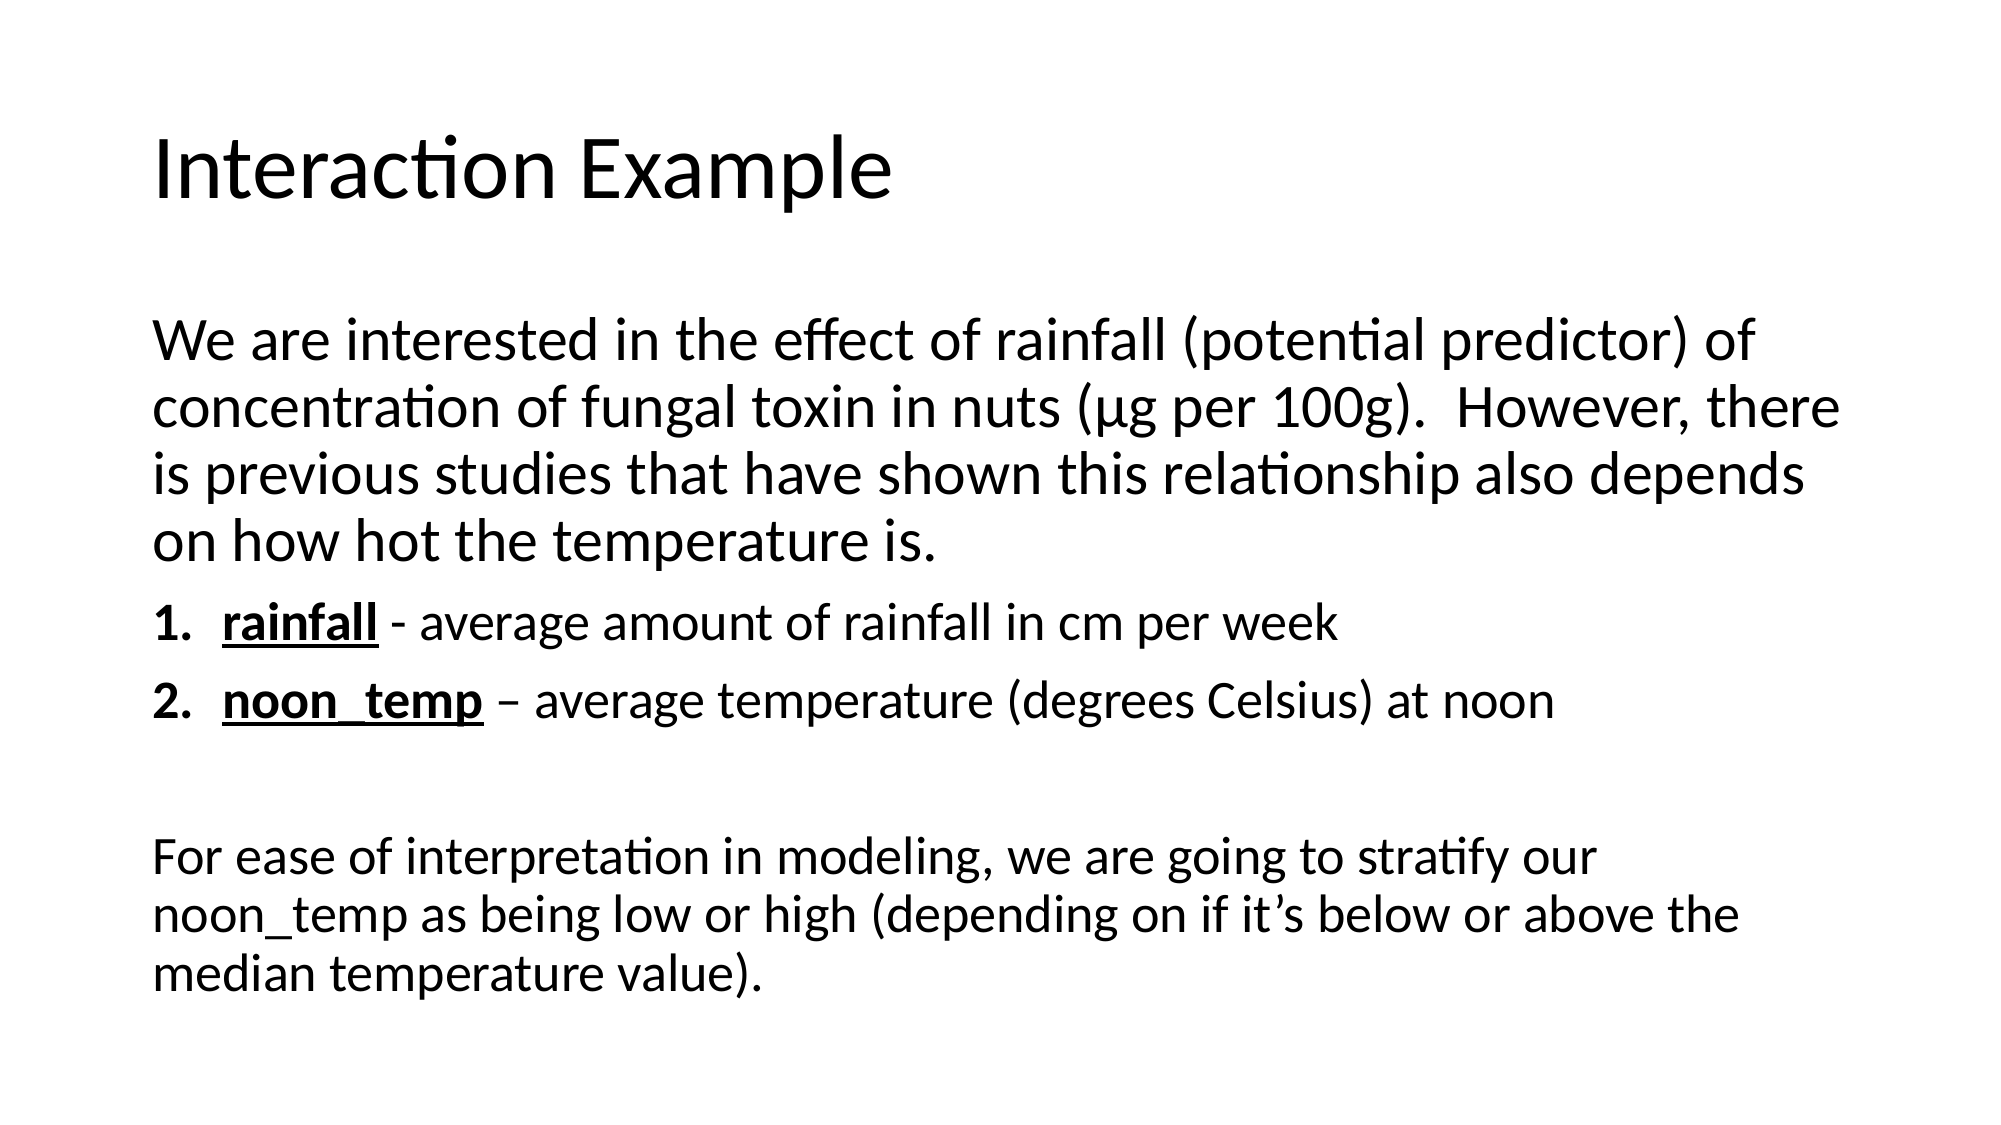

# Interaction Example
We are interested in the effect of rainfall (potential predictor) of concentration of fungal toxin in nuts (μg per 100g).  However, there is previous studies that have shown this relationship also depends on how hot the temperature is.
rainfall - average amount of rainfall in cm per week
noon_temp – average temperature (degrees Celsius) at noon

For ease of interpretation in modeling, we are going to stratify our noon_temp as being low or high (depending on if it’s below or above the median temperature value).